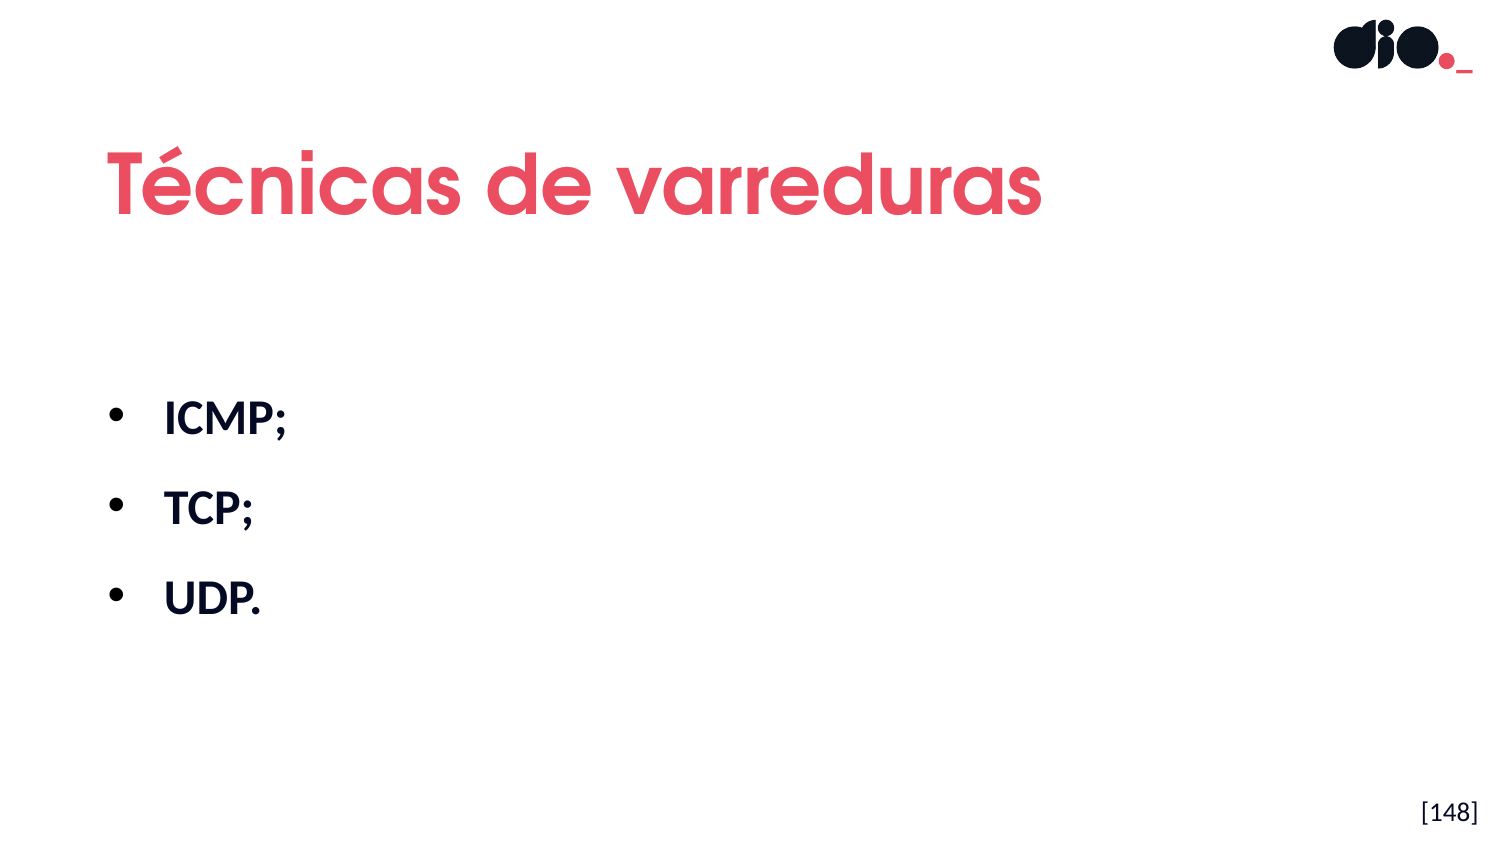

Técnicas de varreduras
ICMP;
TCP;
UDP.
[148]